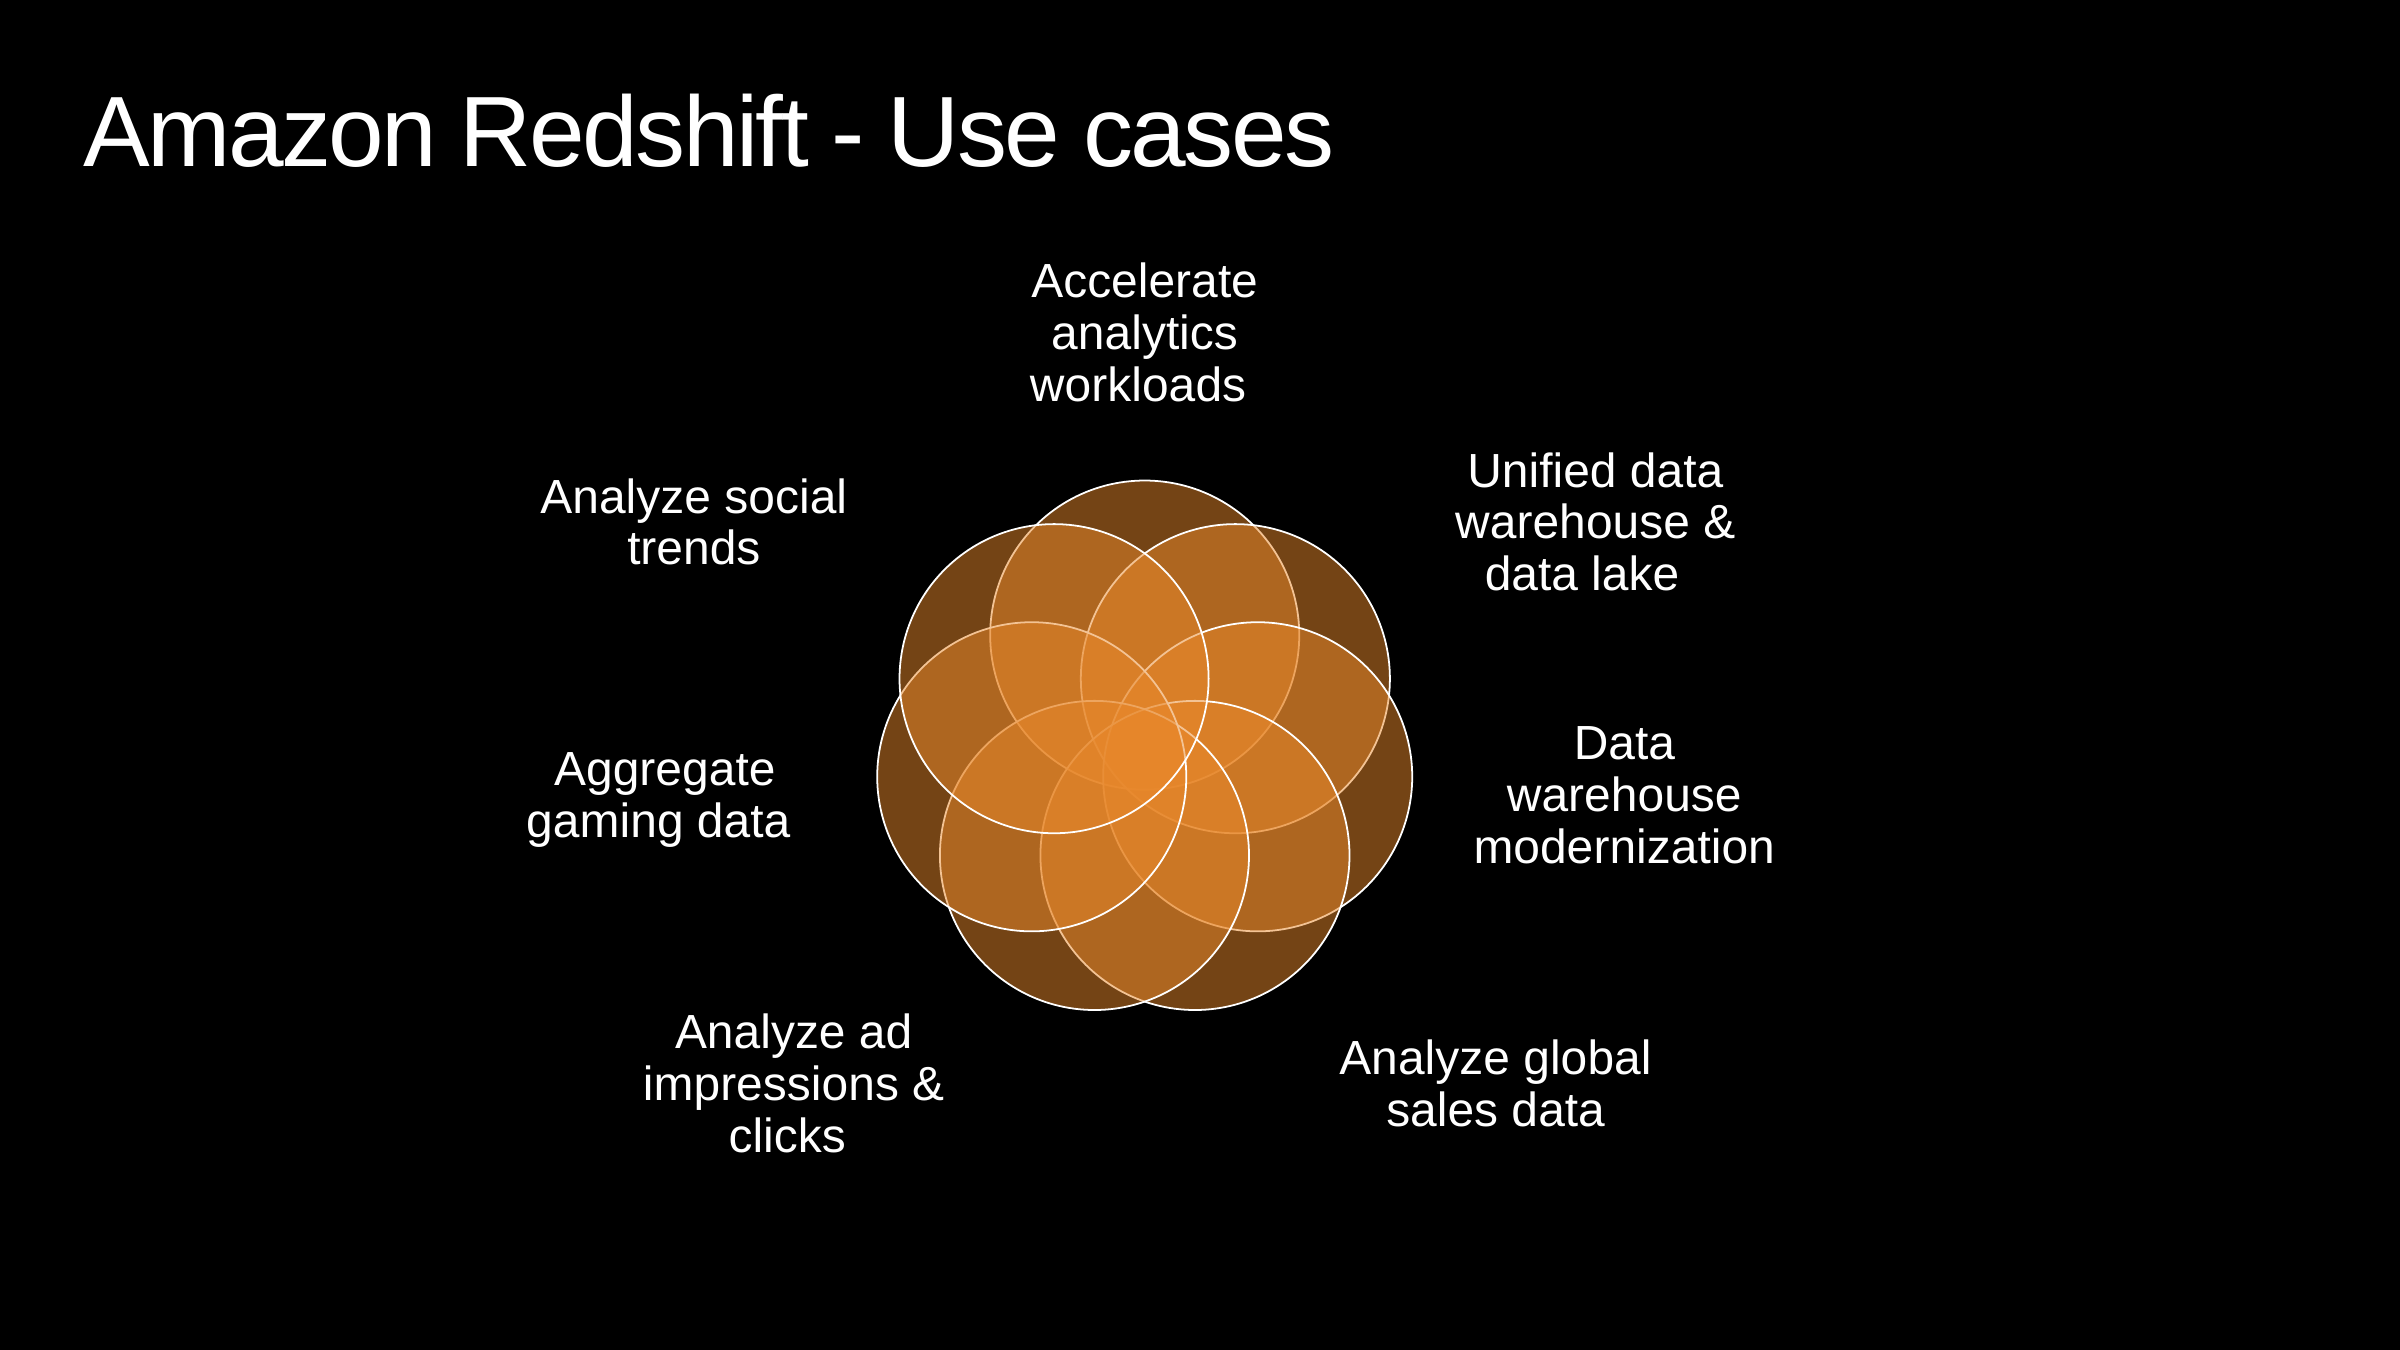

# Amazon Redshift - Use cases
Accelerate analytics workloads
Unified data warehouse & data lake
Data warehouse modernization
Analyze global sales data
Analyze ad impressions & clicks
Aggregate gaming data
Analyze social trends